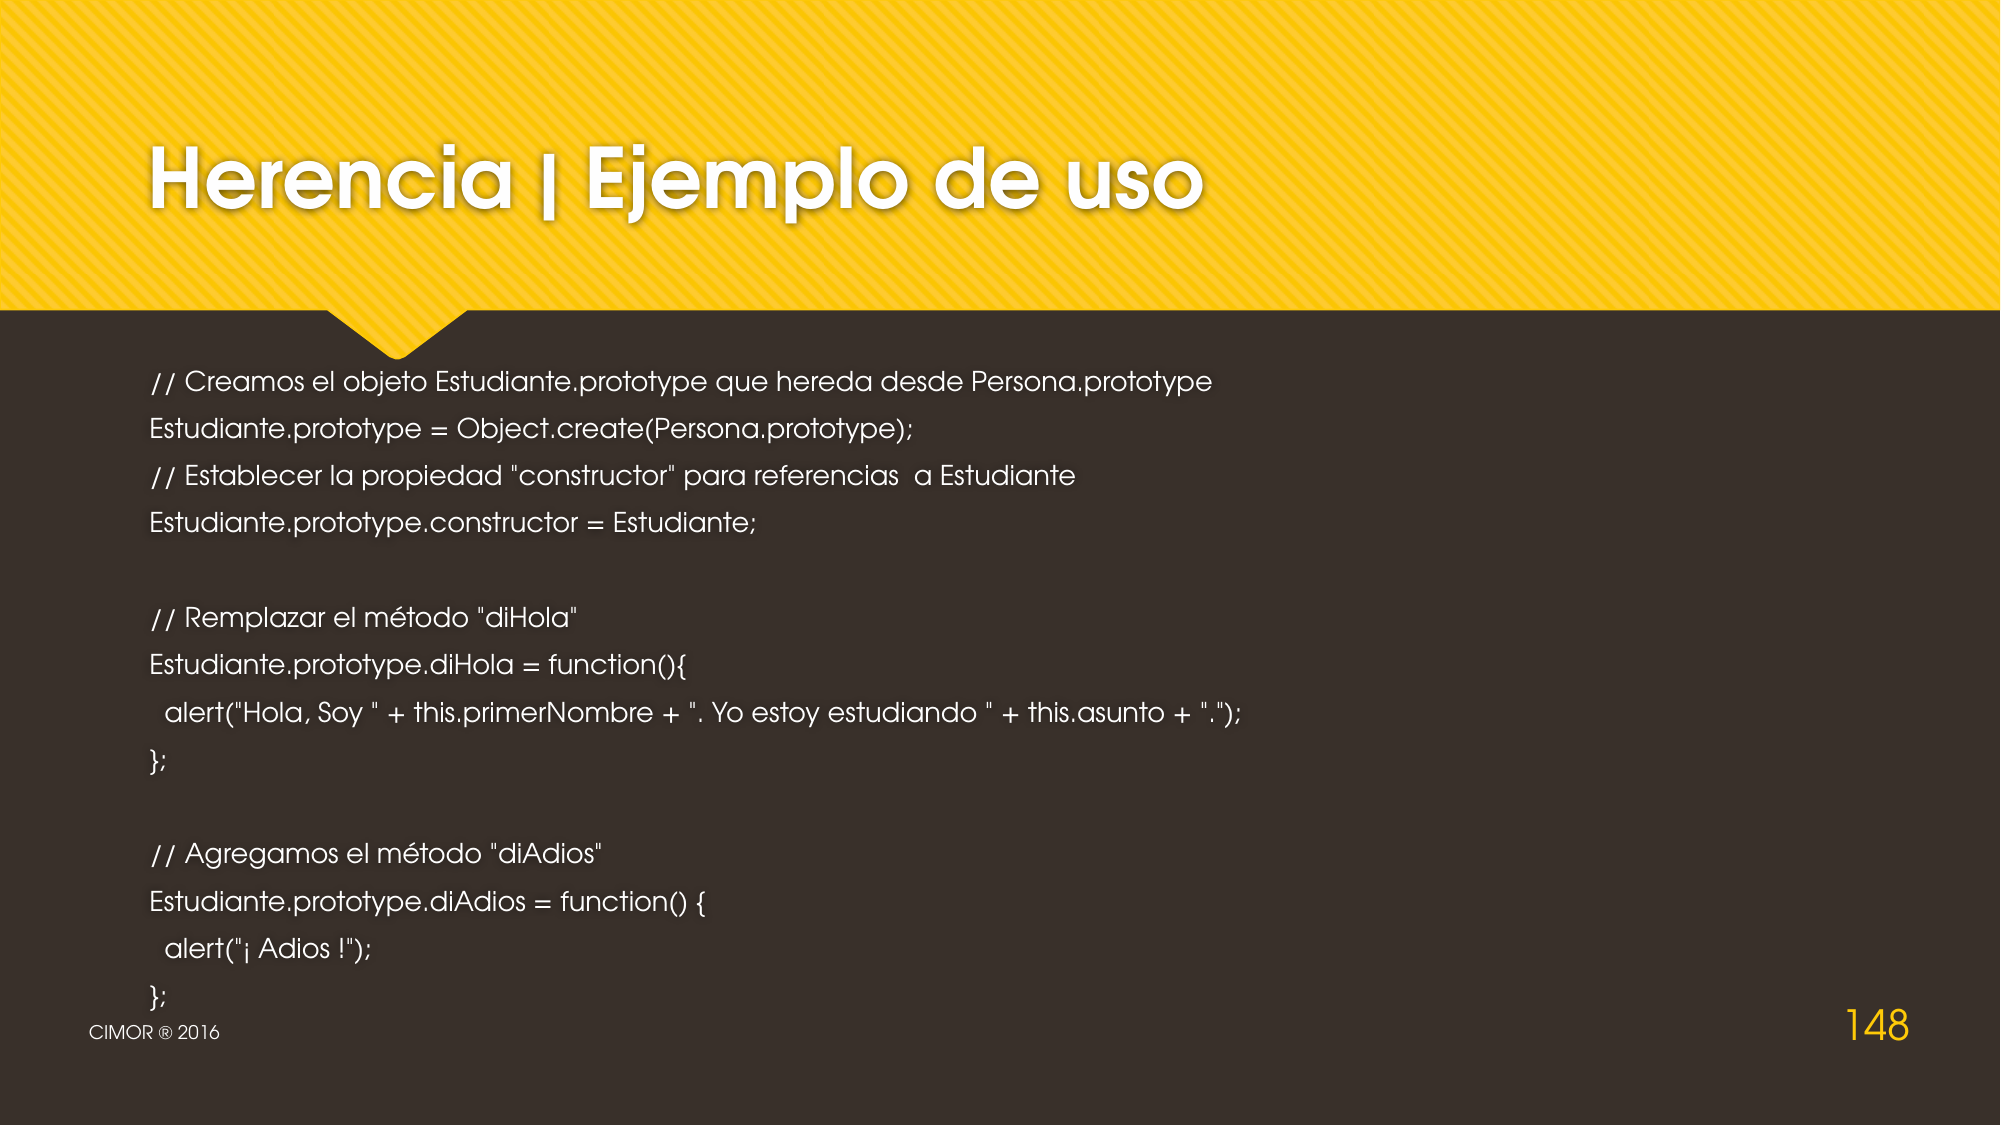

# Herencia | Ejemplo de uso
// Creamos el objeto Estudiante.prototype que hereda desde Persona.prototype
Estudiante.prototype = Object.create(Persona.prototype);
// Establecer la propiedad "constructor" para referencias  a Estudiante
Estudiante.prototype.constructor = Estudiante;

// Remplazar el método "diHola"
Estudiante.prototype.diHola = function(){
  alert("Hola, Soy " + this.primerNombre + ". Yo estoy estudiando " + this.asunto + ".");
};

// Agregamos el método "diAdios"
Estudiante.prototype.diAdios = function() {
  alert("¡ Adios !");
};
148
CIMOR ® 2016